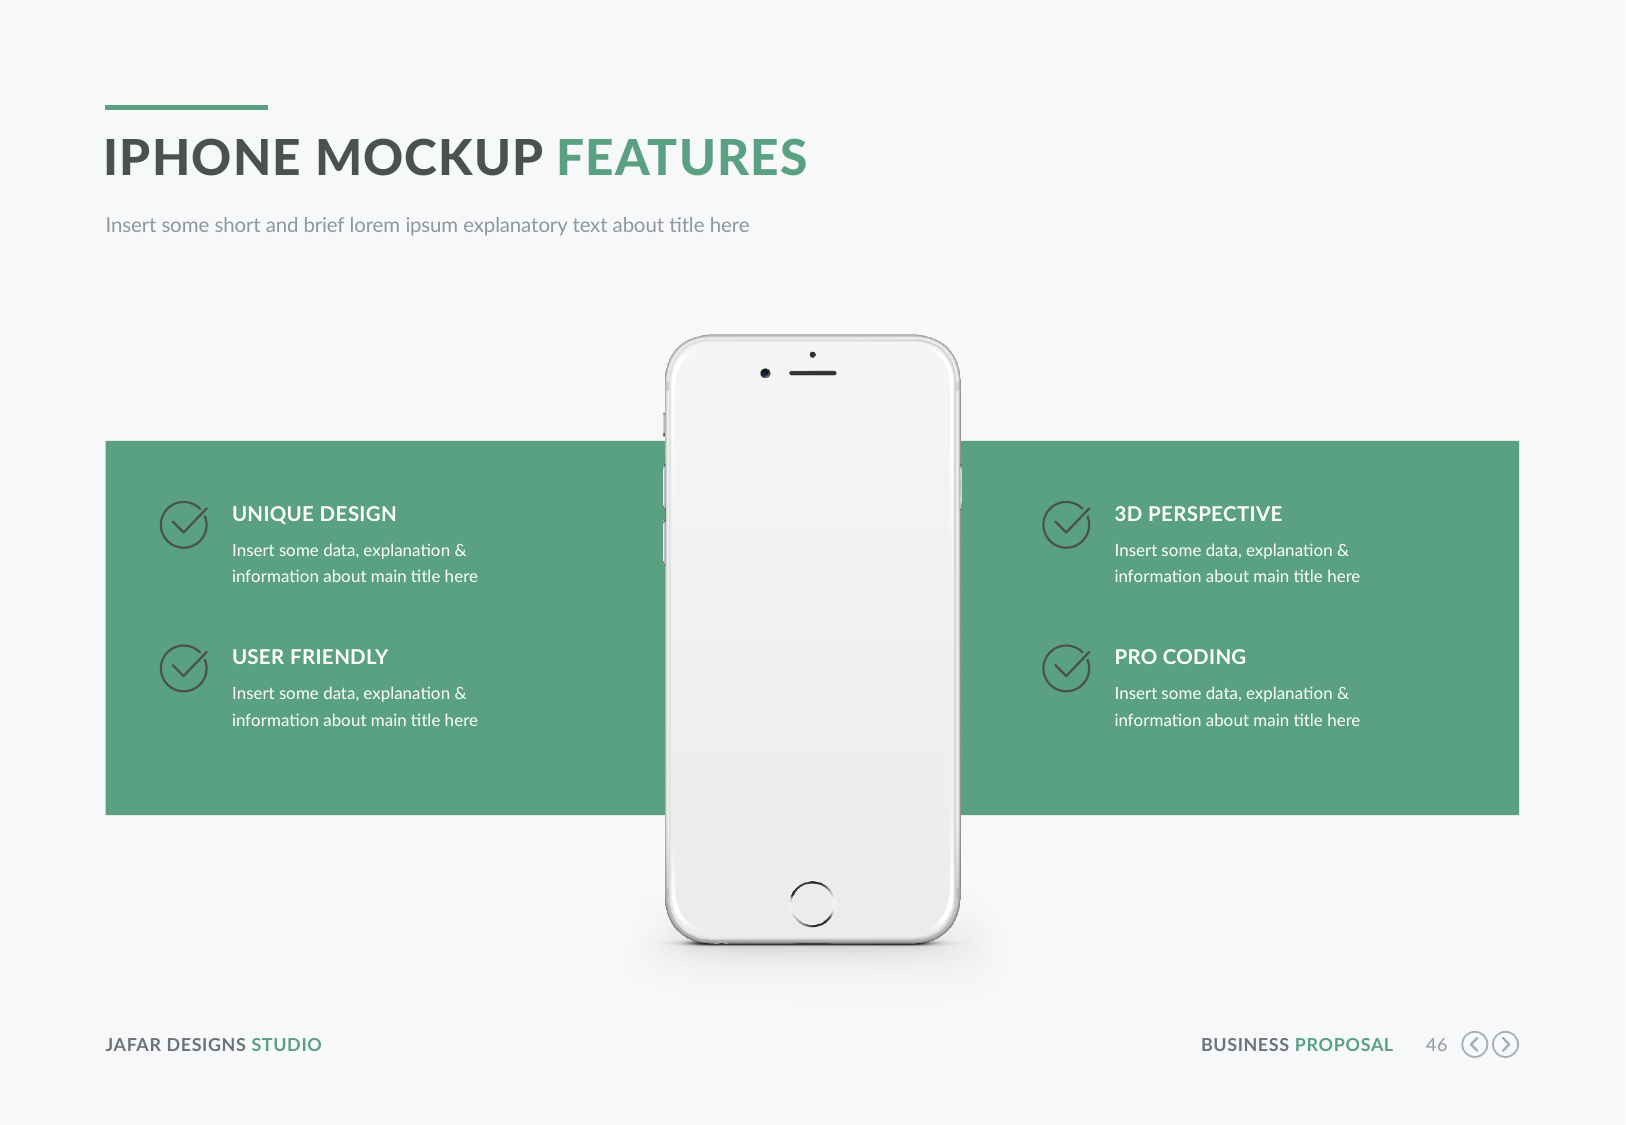

iPhone Mockup Features
Insert some short and brief lorem ipsum explanatory text about title here

Unique Design
Insert some data, explanation & information about main title here

User Friendly
Insert some data, explanation & information about main title here

3d Perspective
Insert some data, explanation & information about main title here

Pro Coding
Insert some data, explanation & information about main title here